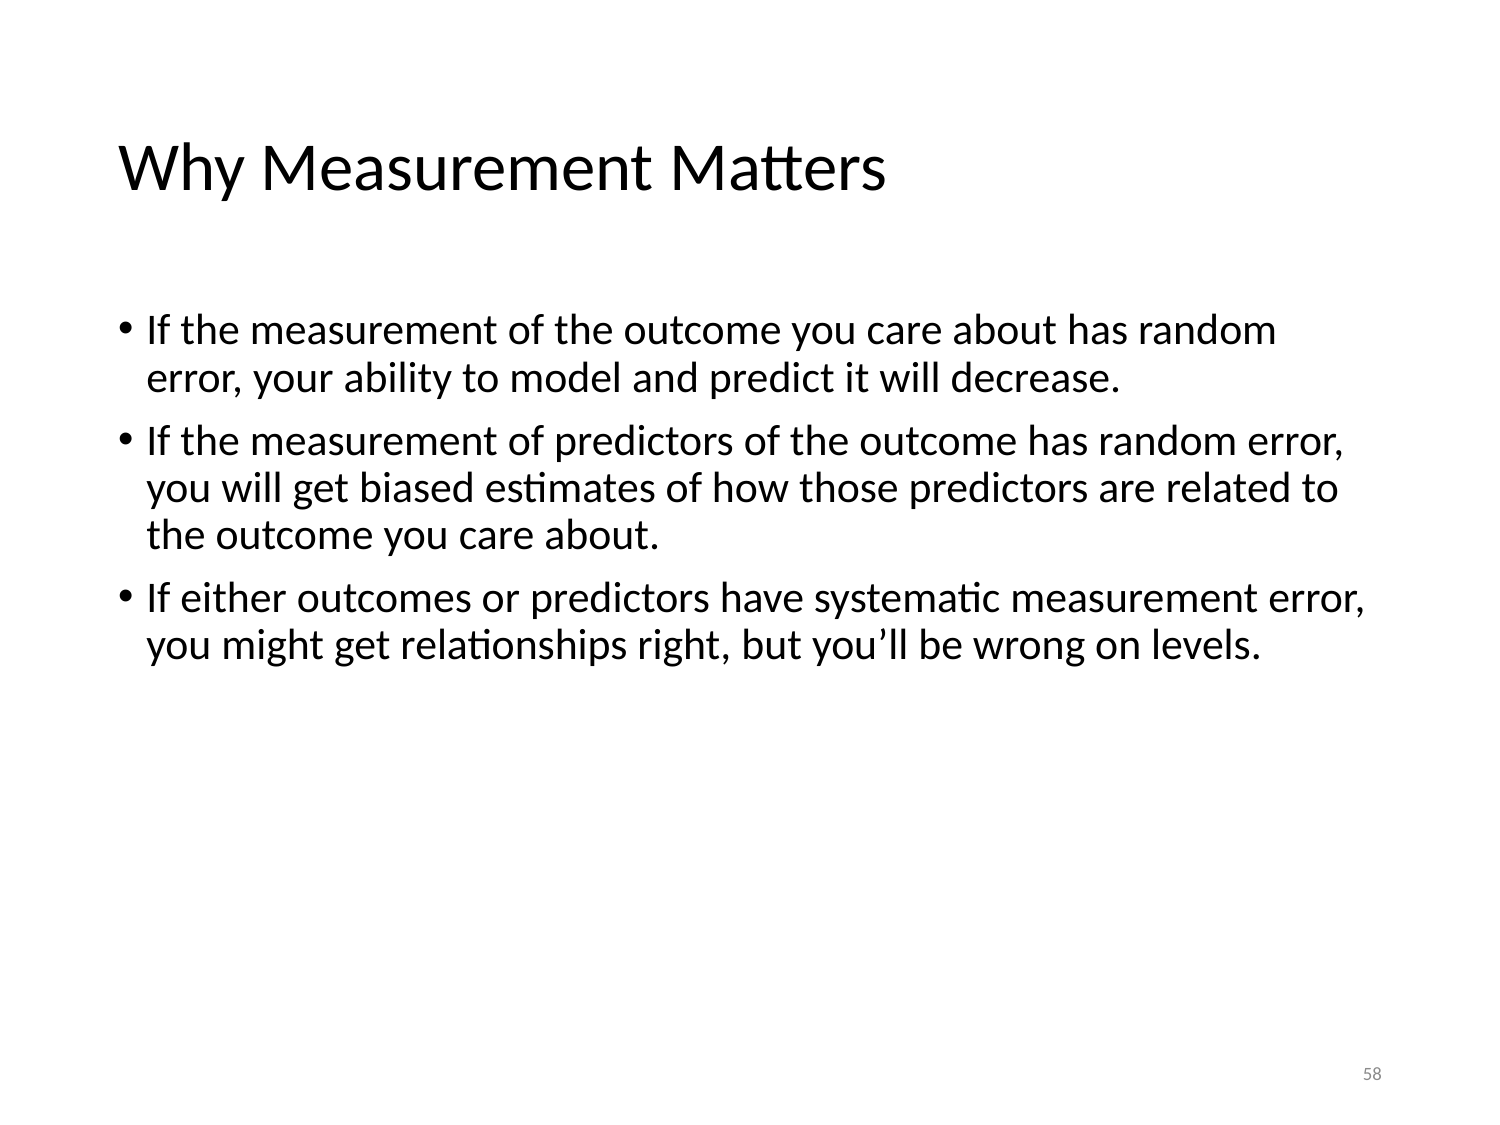

# Why Measurement Matters
If the measurement of the outcome you care about has random error, your ability to model and predict it will decrease.
If the measurement of predictors of the outcome has random error, you will get biased estimates of how those predictors are related to the outcome you care about.
If either outcomes or predictors have systematic measurement error, you might get relationships right, but you’ll be wrong on levels.
58